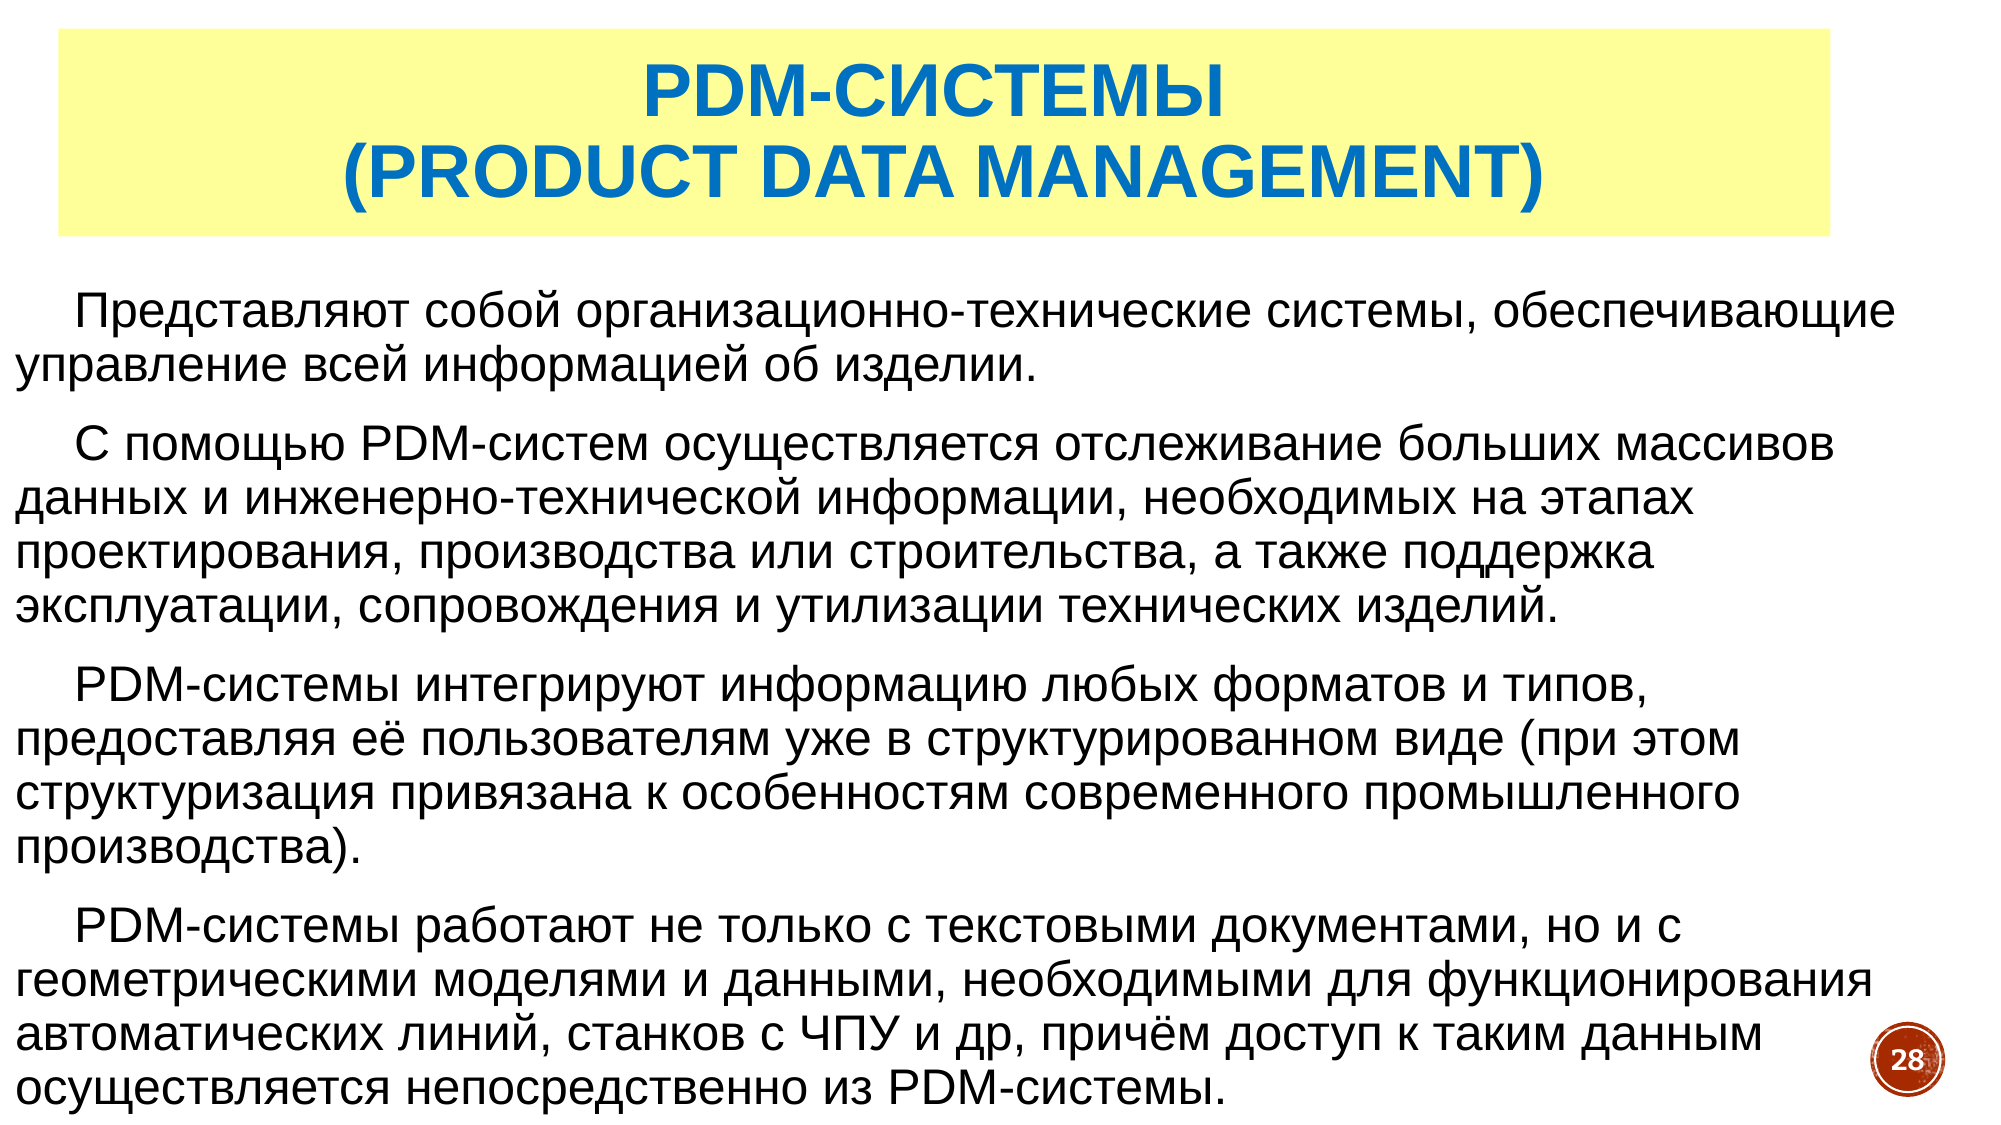

# PDM-системы (Product Data Management)
Представляют собой организационно-технические системы, обеспечивающие управление всей информацией об изделии.
С помощью PDM-систем осуществляется отслеживание больших массивов данных и инженерно-технической информации, необходимых на этапах проектирования, производства или строительства, а также поддержка эксплуатации, сопровождения и утилизации технических изделий.
PDM-системы интегрируют информацию любых форматов и типов, предоставляя её пользователям уже в структурированном виде (при этом структуризация привязана к особенностям современного промышленного производства).
PDM-системы работают не только с текстовыми документами, но и с геометрическими моделями и данными, необходимыми для функционирования автоматических линий, станков с ЧПУ и др, причём доступ к таким данным осуществляется непосредственно из PDM-системы.
28